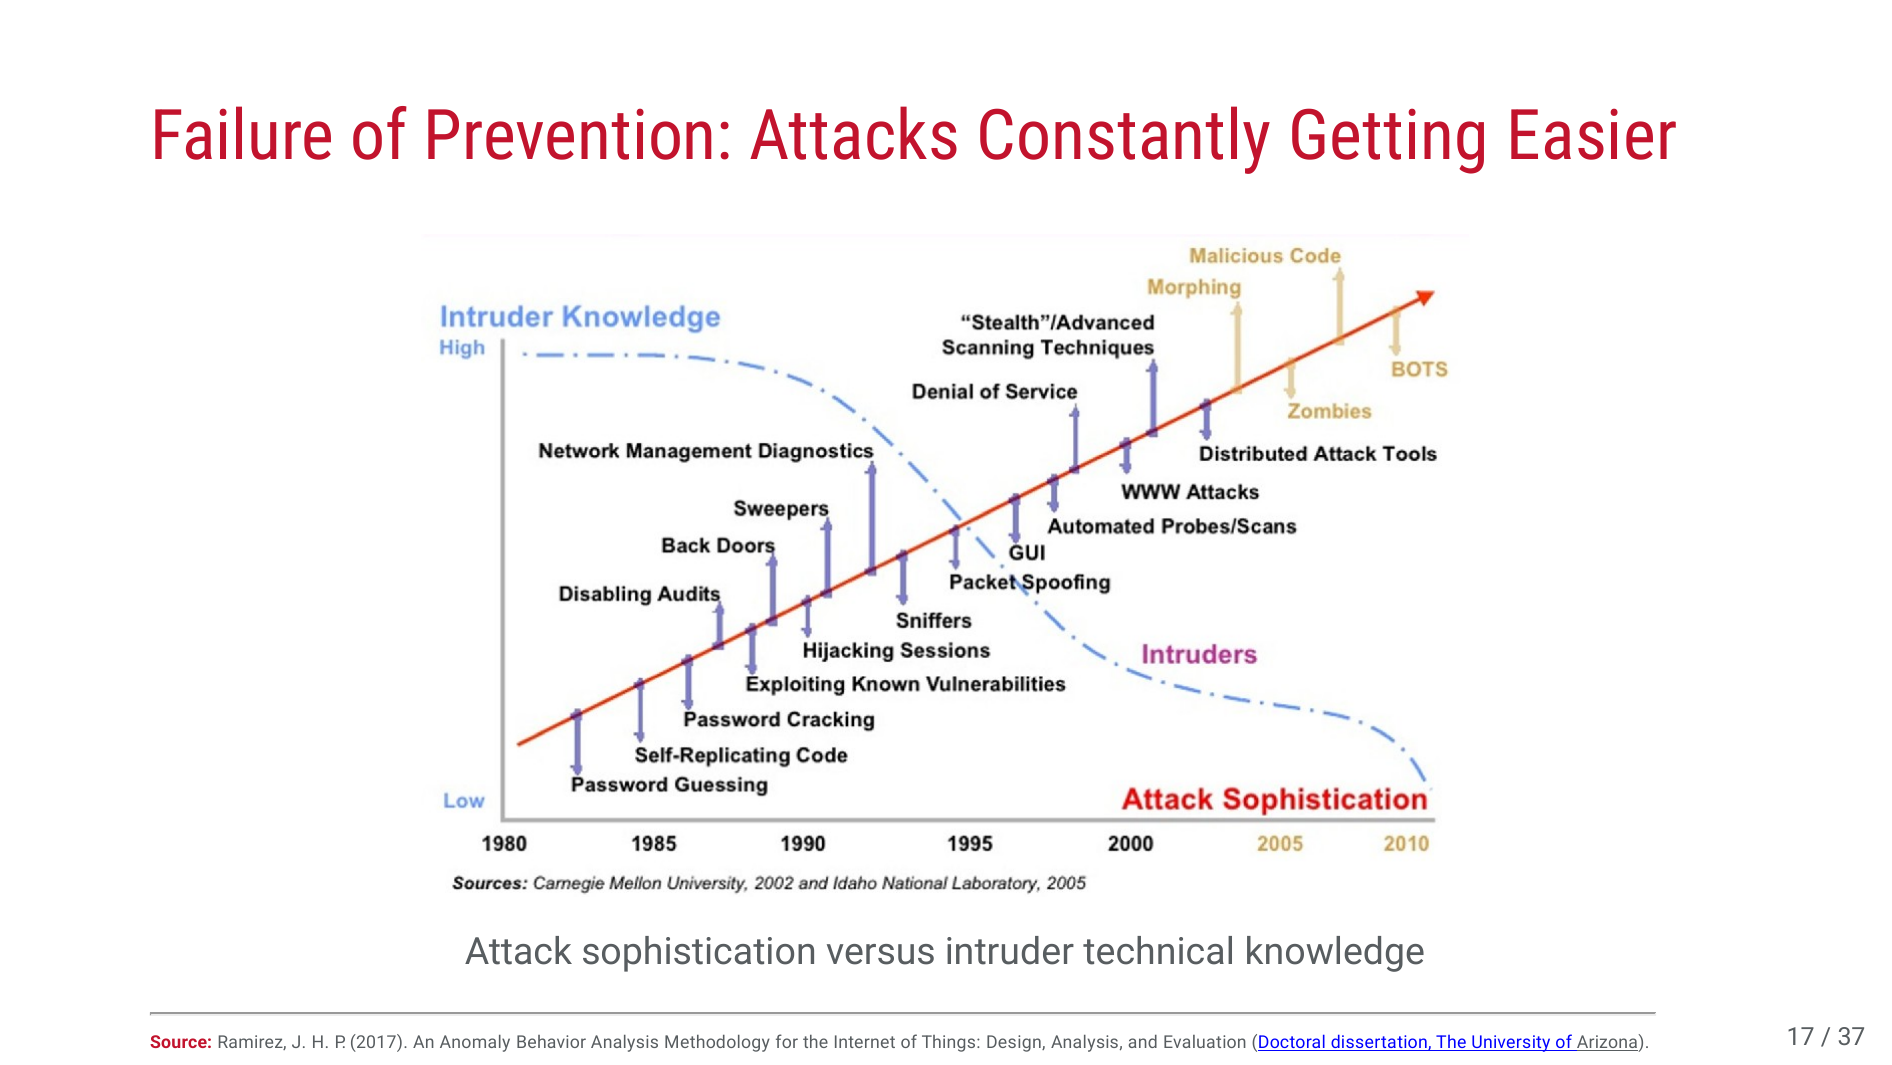

# Failure of Prevention: Attacks Constantly Getting Easier

Attack sophistication versus intruder technical knowledge

17 / 37
Source: Ramirez, J. H. P. (2017). An Anomaly Behavior Analysis Methodology for the Internet of Things: Design, Analysis, and Evaluation (Doctoral dissertation, The University of Arizona).